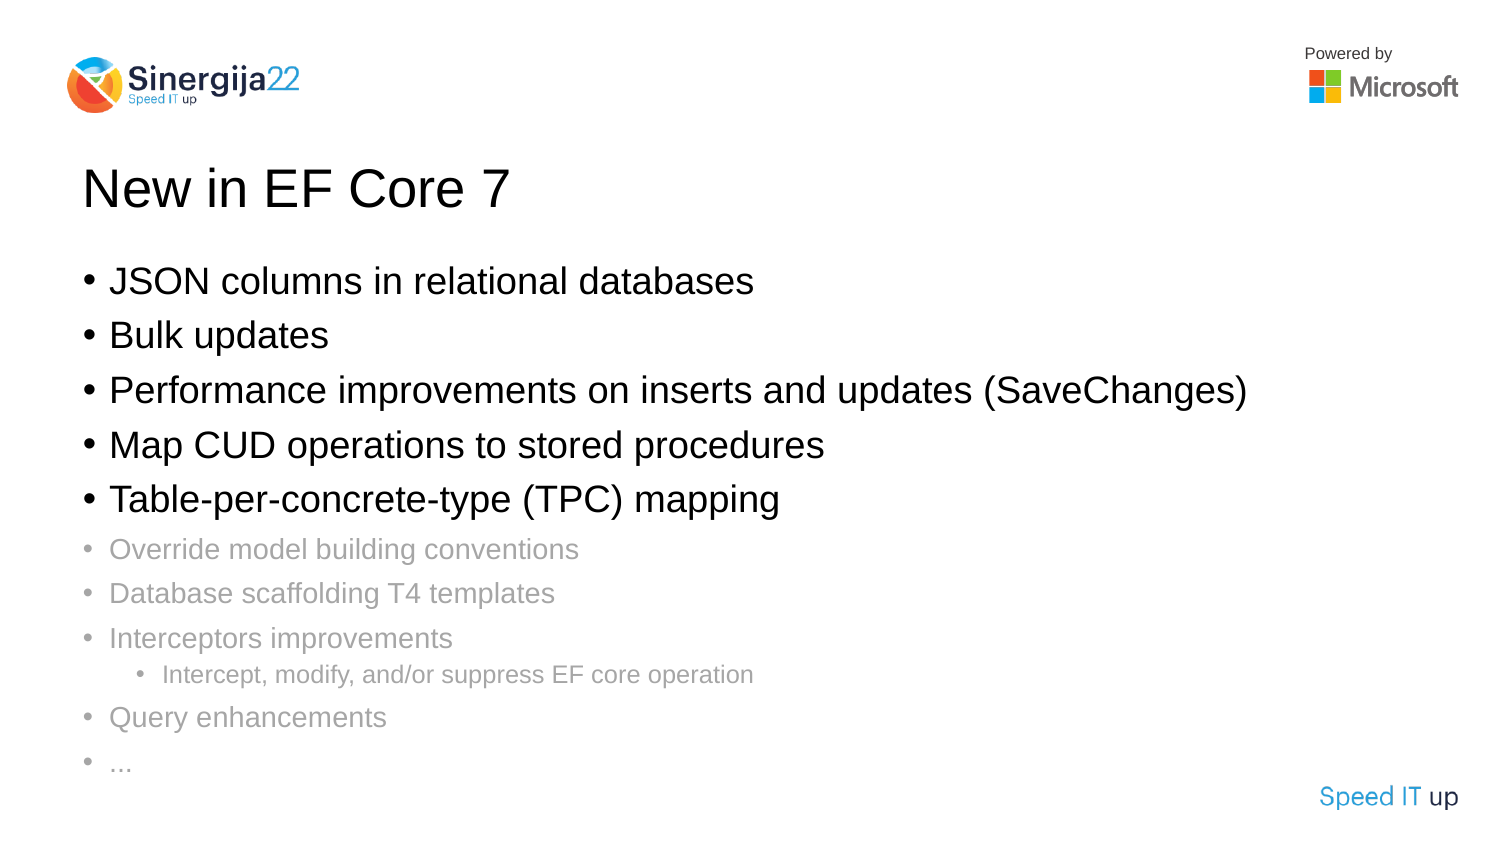

# New in EF Core 7
JSON columns in relational databases
Bulk updates
Performance improvements on inserts and updates (SaveChanges)
Map CUD operations to stored procedures
Table-per-concrete-type (TPC) mapping
Override model building conventions
Database scaffolding T4 templates
Interceptors improvements
Intercept, modify, and/or suppress EF core operation
Query enhancements
...